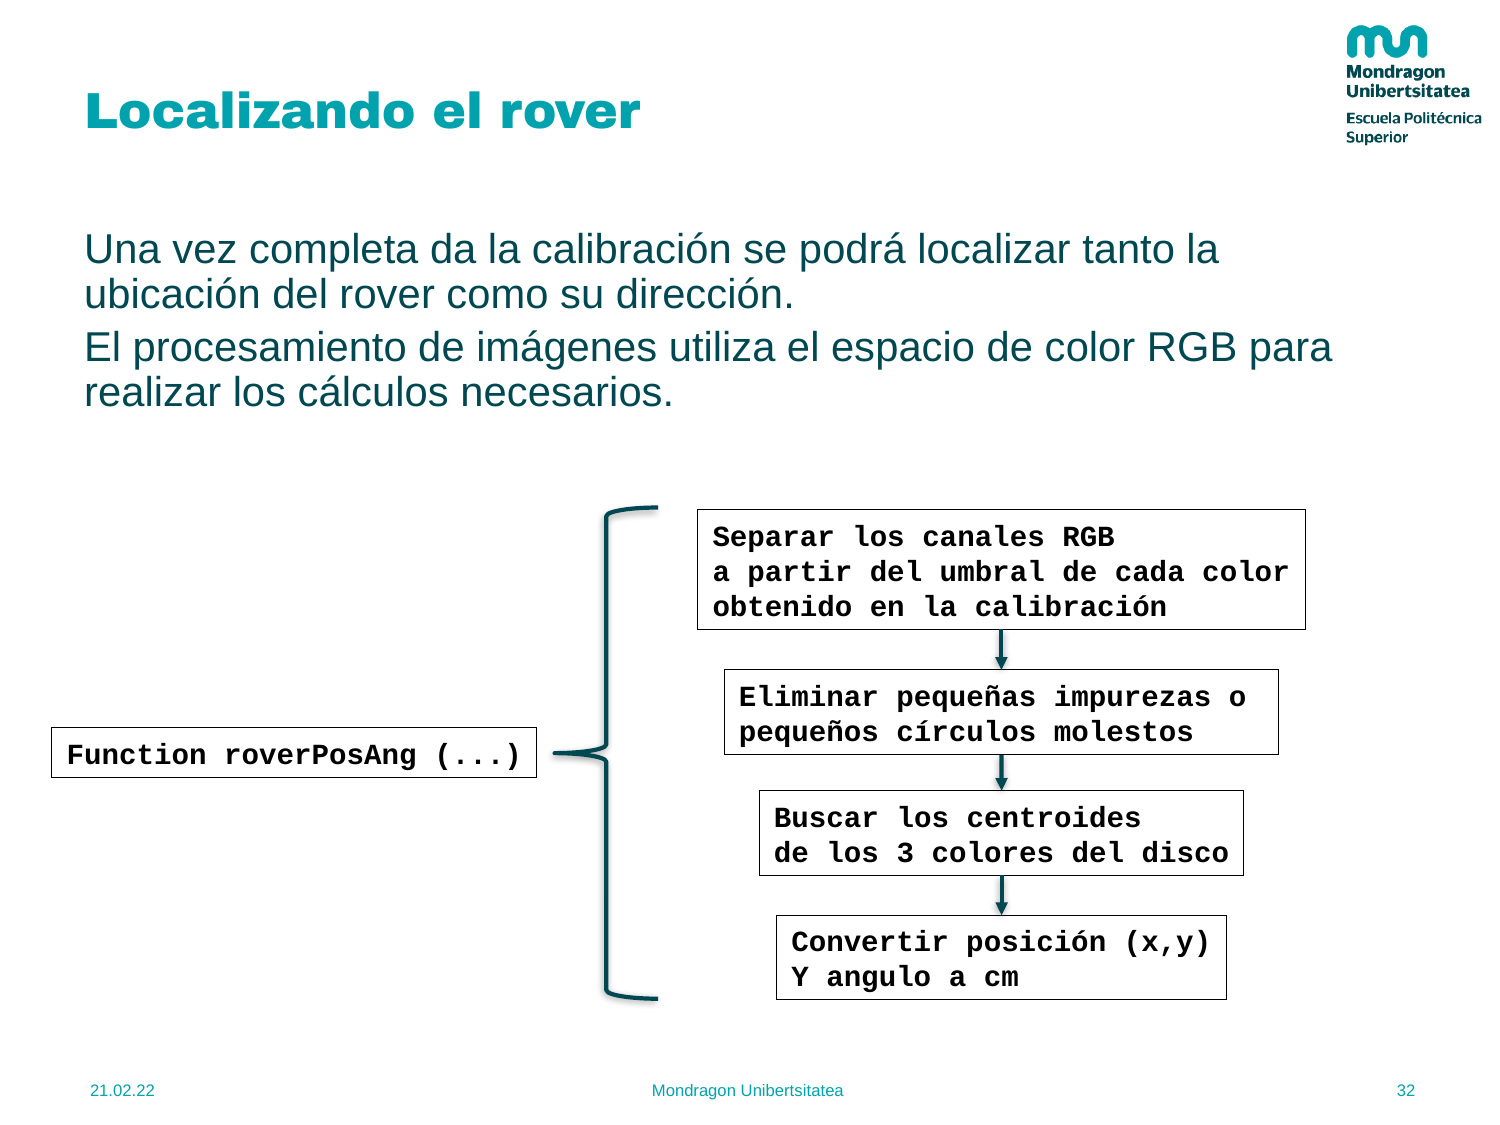

# Localizando el rover
Una vez completa da la calibración se podrá localizar tanto la ubicación del rover como su dirección.
El procesamiento de imágenes utiliza el espacio de color RGB para realizar los cálculos necesarios.

Separar los canales RGB
a partir del umbral de cada color
obtenido en la calibración
Eliminar pequeñas impurezas o
pequeños círculos molestos
Function roverPosAng (...)
Buscar los centroides
de los 3 colores del disco
Convertir posición (x,y)
Y angulo a cm
32
21.02.22
Mondragon Unibertsitatea